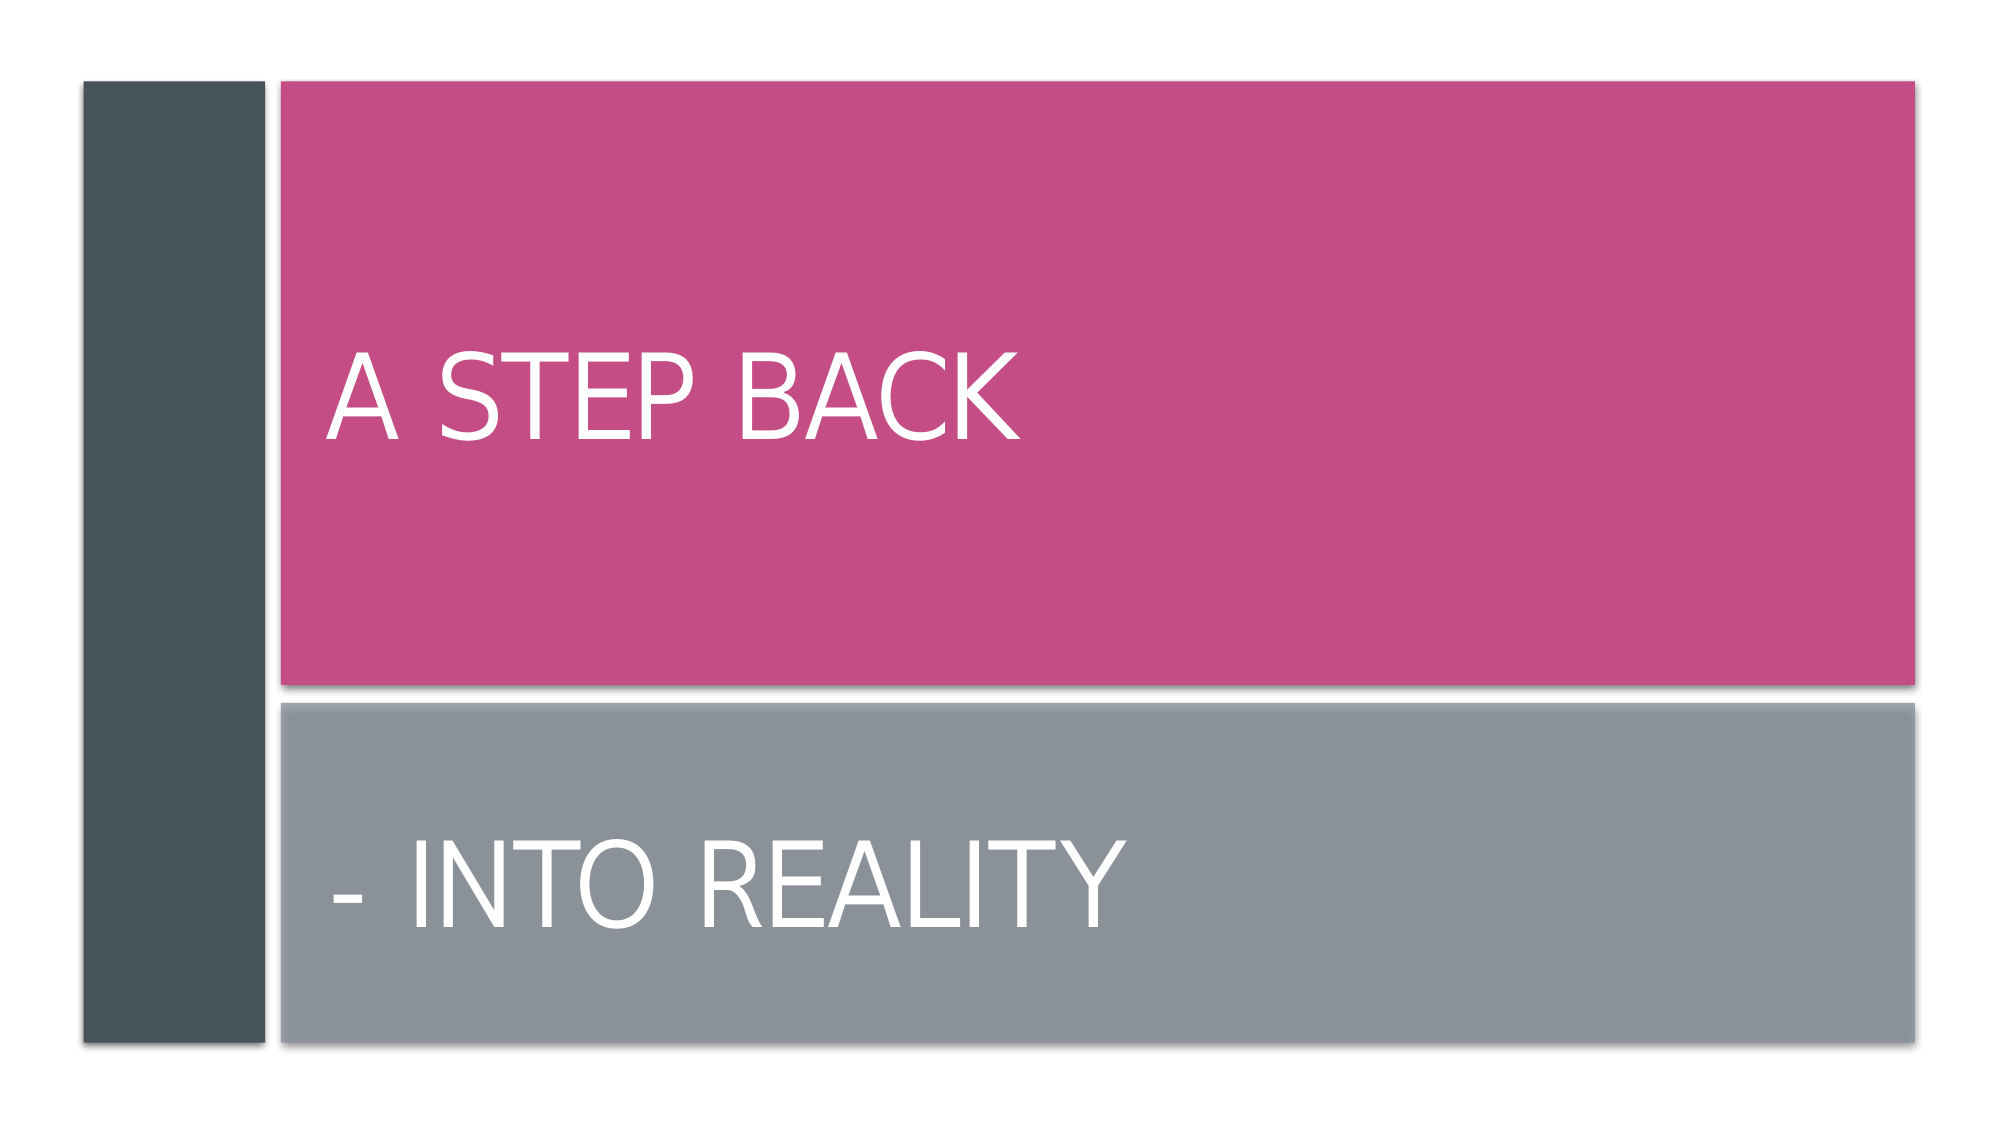

# A step back

- Into reality